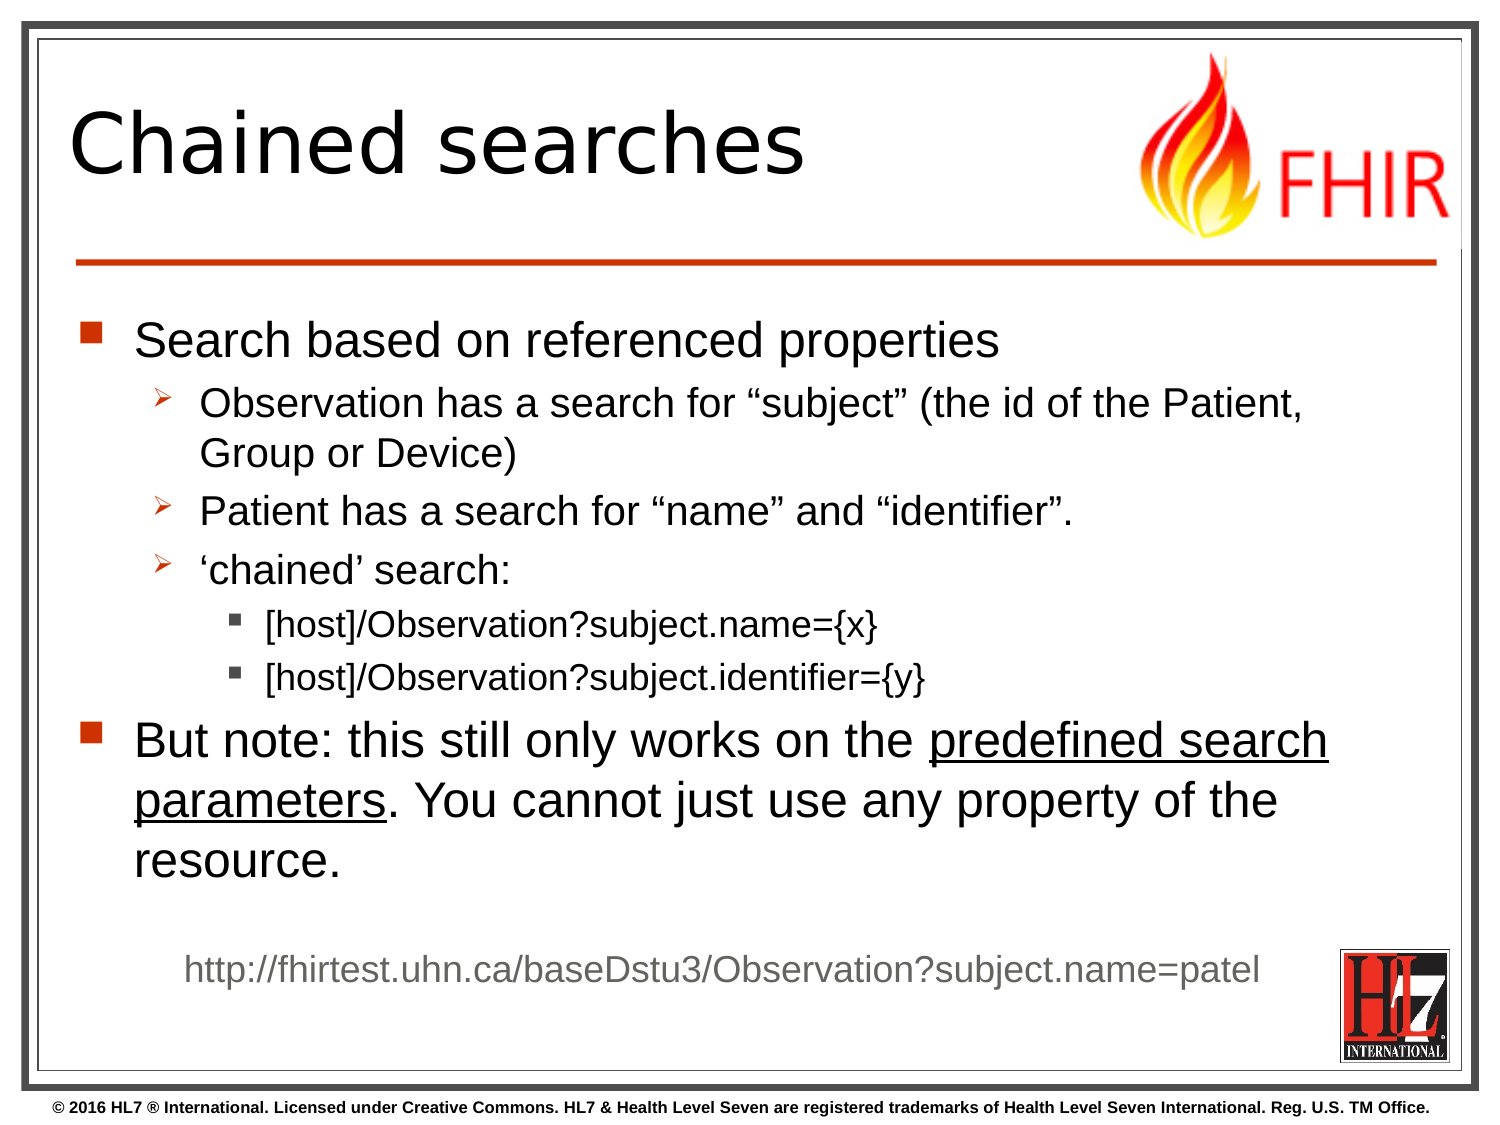

# Chained searches
Search based on referenced properties
Observation has a search for “subject” (the id of the Patient, Group or Device)
Patient has a search for “name” and “identifier”.
‘chained’ search:
[host]/Observation?subject.name={x}
[host]/Observation?subject.identifier={y}
But note: this still only works on the predefined search parameters. You cannot just use any property of the resource.
http://fhirtest.uhn.ca/baseDstu3/Observation?subject.name=patel